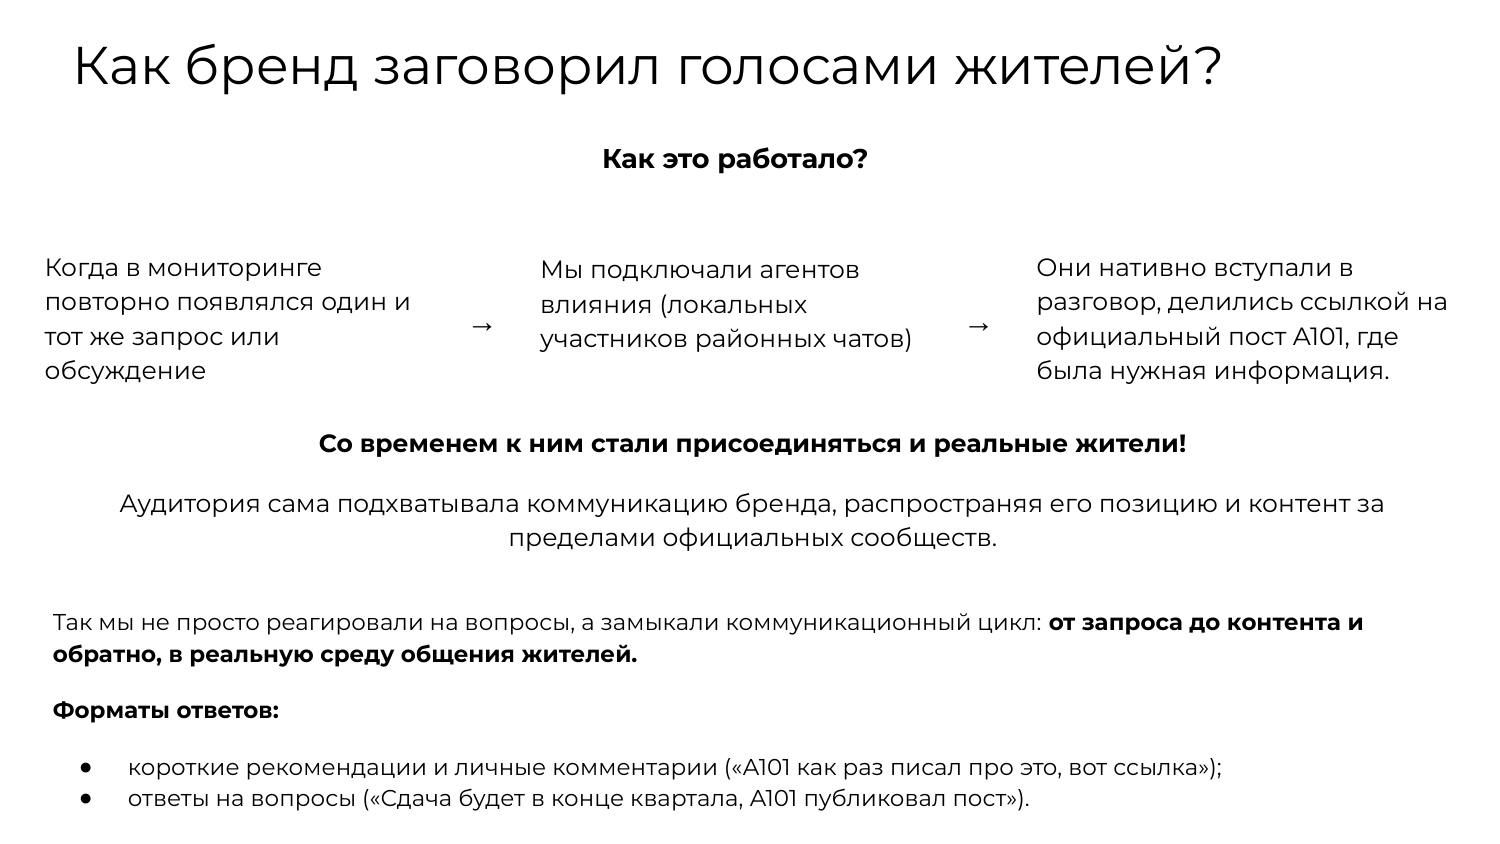

# Как бренд заговорил голосами жителей?
Как это работало?
Когда в мониторинге повторно появлялся один и тот же запрос или обсуждение
Они нативно вступали в разговор, делились ссылкой на официальный пост А101, где была нужная информация.
Мы подключали агентов влияния (локальных участников районных чатов)

→
→
Со временем к ним стали присоединяться и реальные жители!
Аудитория сама подхватывала коммуникацию бренда, распространяя его позицию и контент за пределами официальных сообществ.
Так мы не просто реагировали на вопросы, а замыкали коммуникационный цикл: от запроса до контента и обратно, в реальную среду общения жителей.
Форматы ответов:
короткие рекомендации и личные комментарии («А101 как раз писал про это, вот ссылка»);
ответы на вопросы («Сдача будет в конце квартала, А101 публиковал пост»).